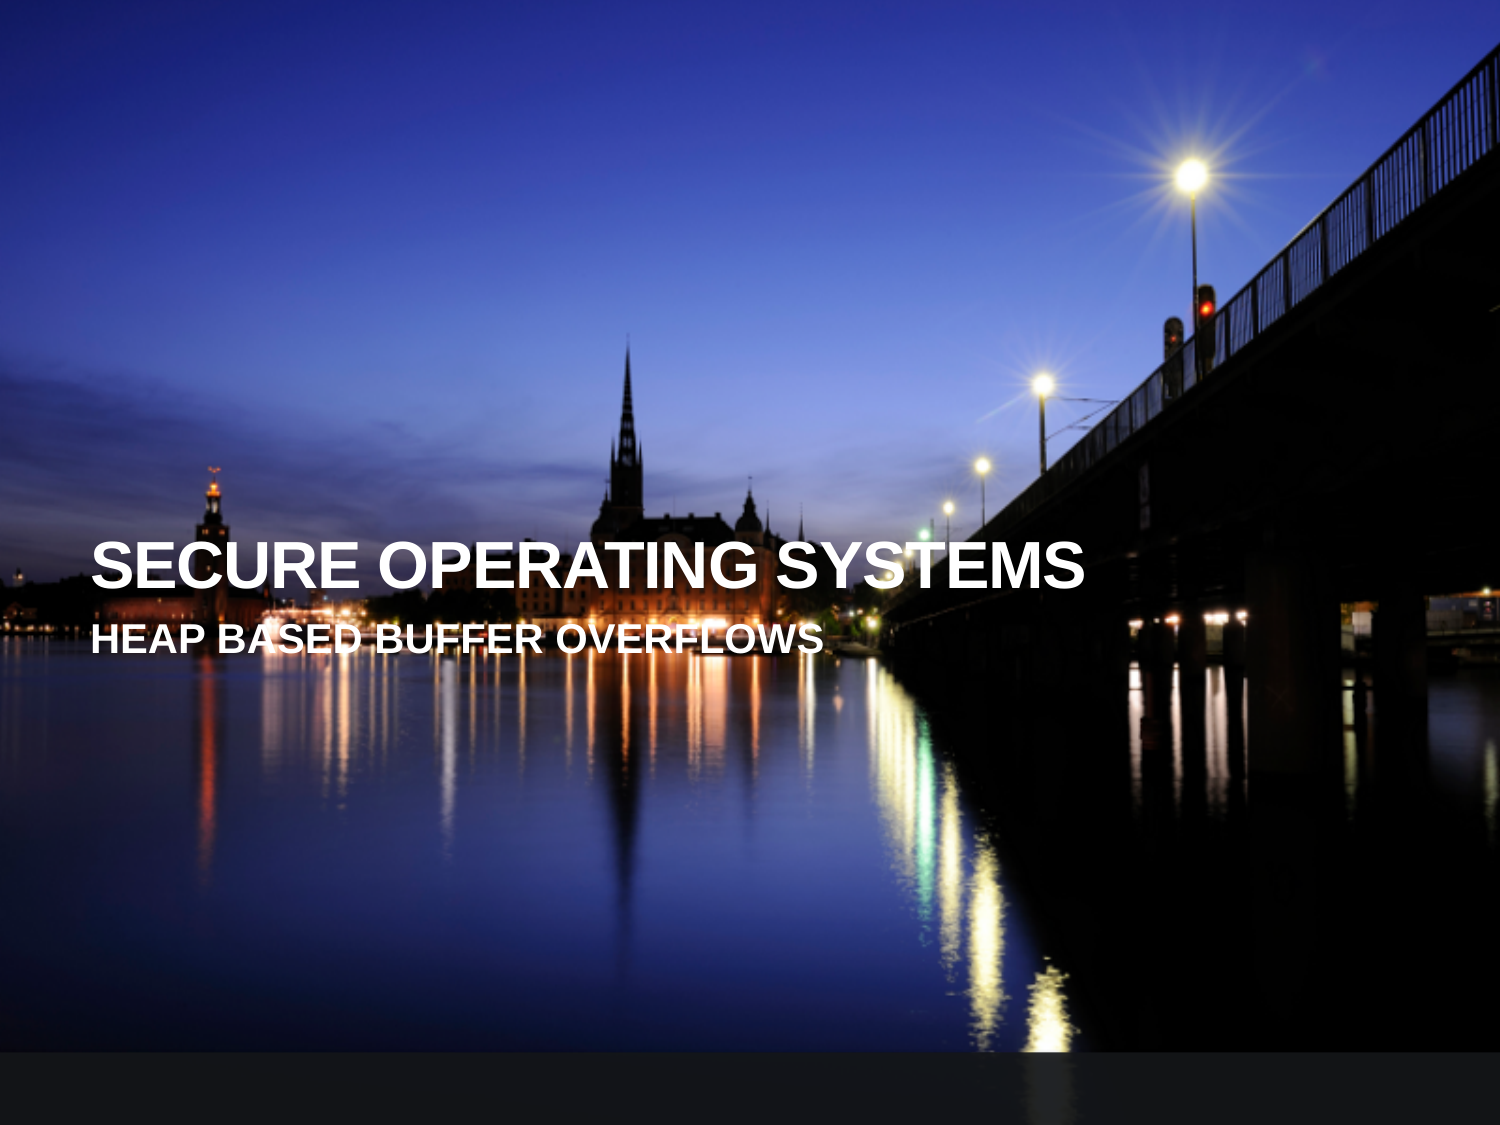

# Secure operating systems
HEAP BASED BUFFER OVERFLOWS